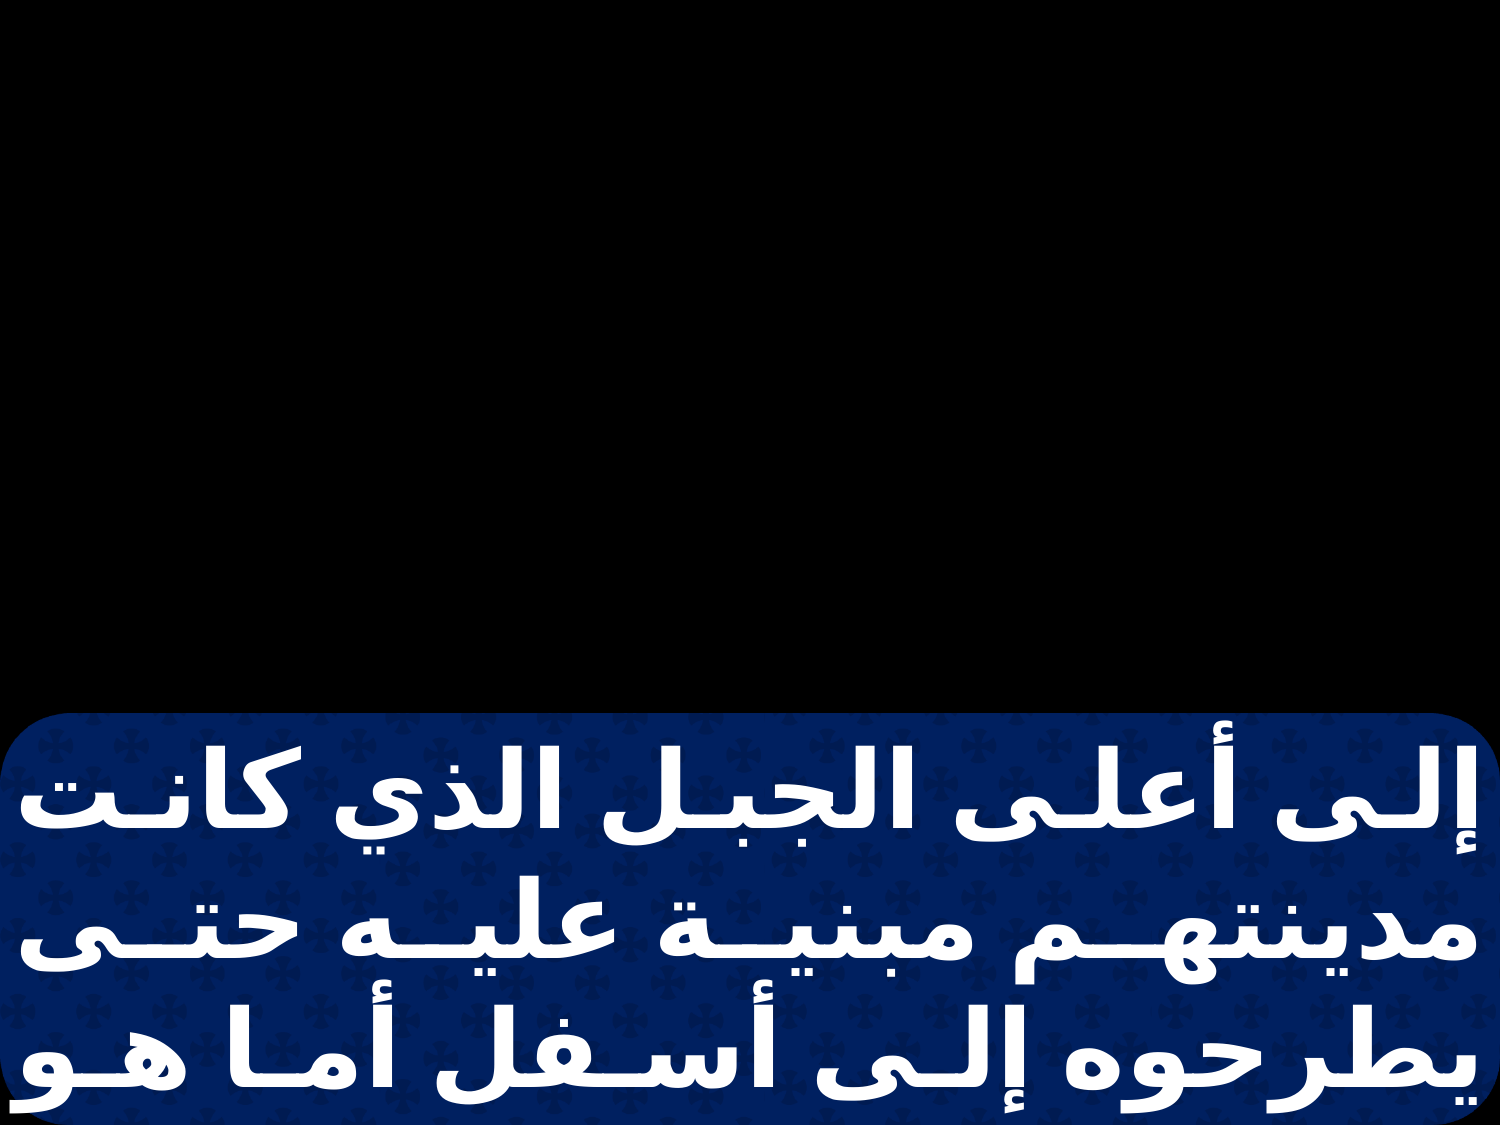

إلى أعلى الجبل الذي كانت مدينتهم مبنية عليه حتى يطرحوه إلى أسفل أما هو فعبر من وسطهم ومشى.